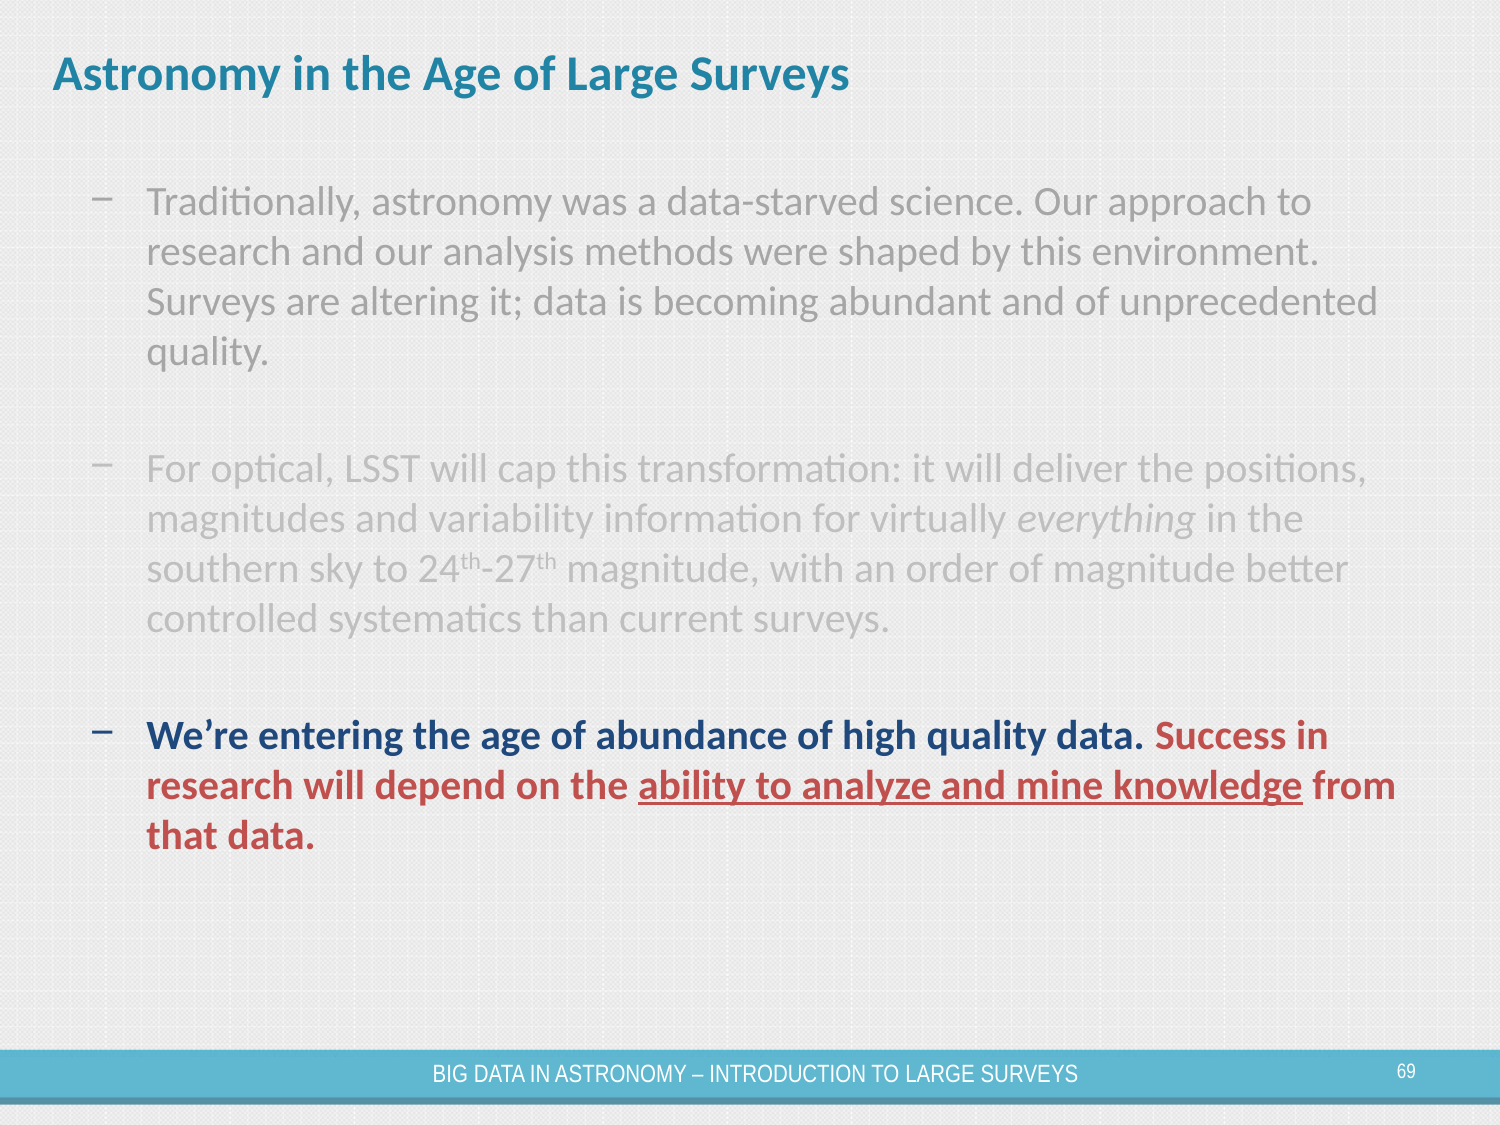

# Astronomy in the Age of Large Surveys
Traditionally, astronomy was a data-starved science. Our approach to research and our analysis methods were shaped by this environment. Surveys are altering it; data is becoming abundant and of unprecedented quality.

For optical, LSST will cap this transformation: it will deliver the positions, magnitudes and variability information for virtually everything in the southern sky to 24th-27th magnitude, with an order of magnitude better controlled systematics than current surveys.

We’re entering the age of abundance of high quality data. Success in research will depend on the ability to analyze and mine knowledge from that data.